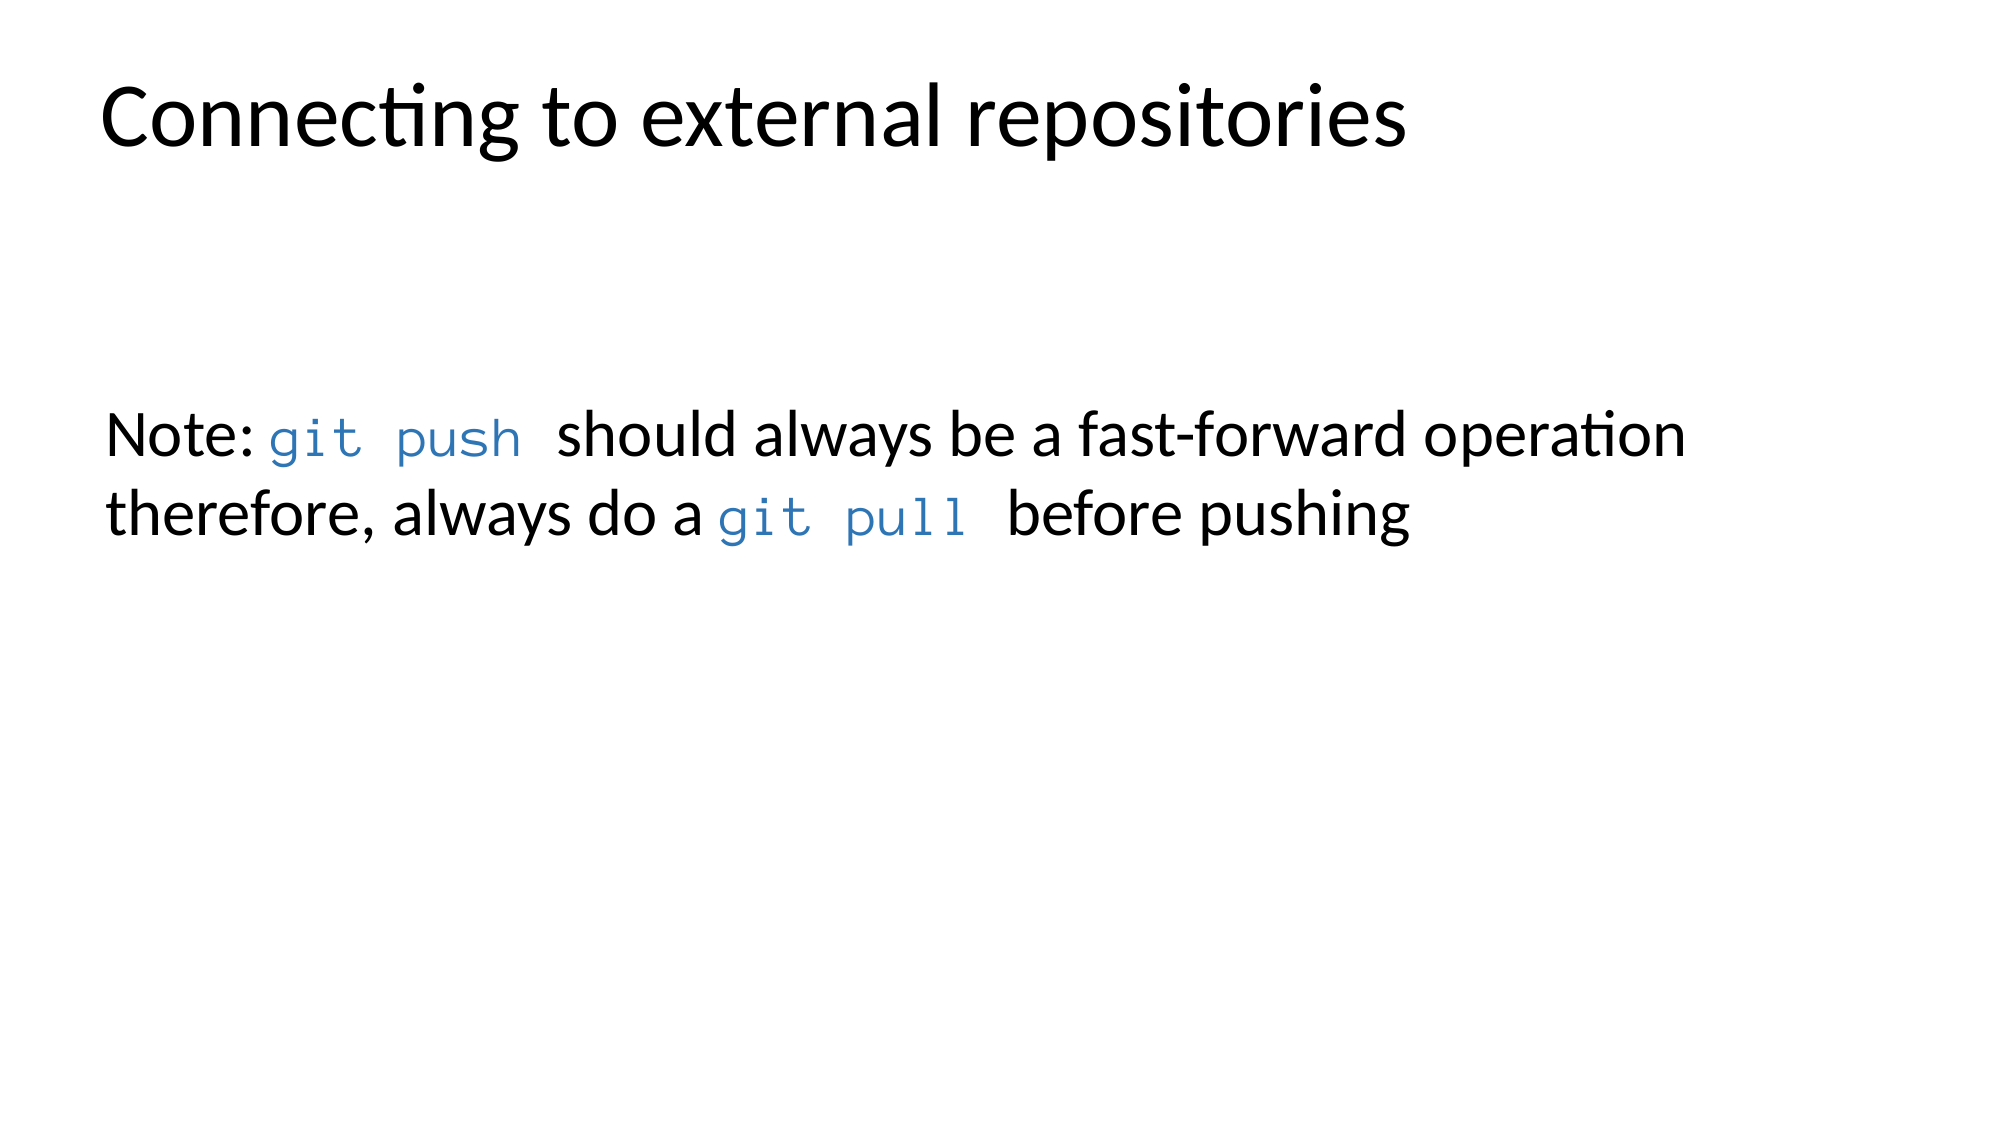

Connecting to external repositories

Note: git push should always be a fast-forward operation
therefore, always do a git pull before pushing